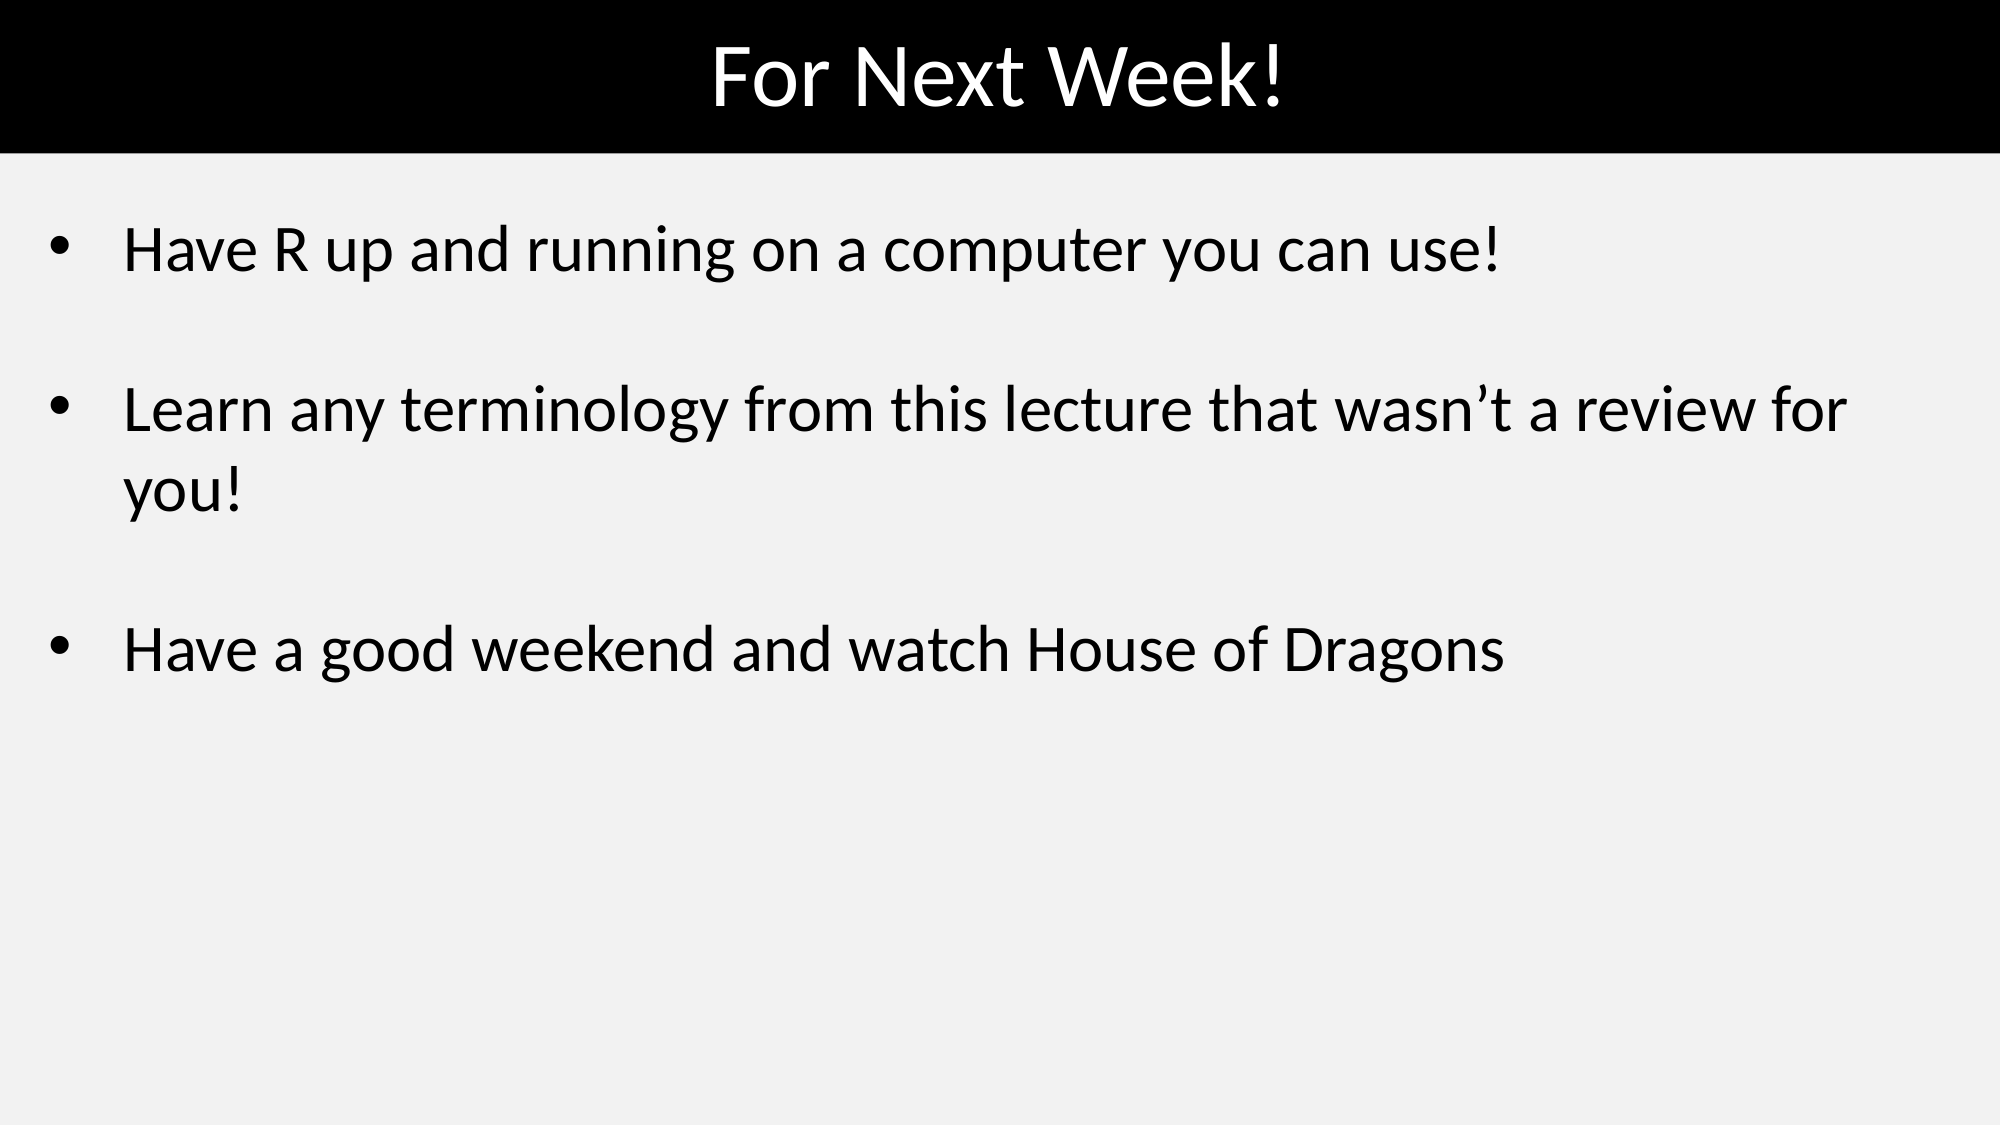

# For Next Week!
Have R up and running on a computer you can use!

Learn any terminology from this lecture that wasn’t a review for you!

Have a good weekend and watch House of Dragons